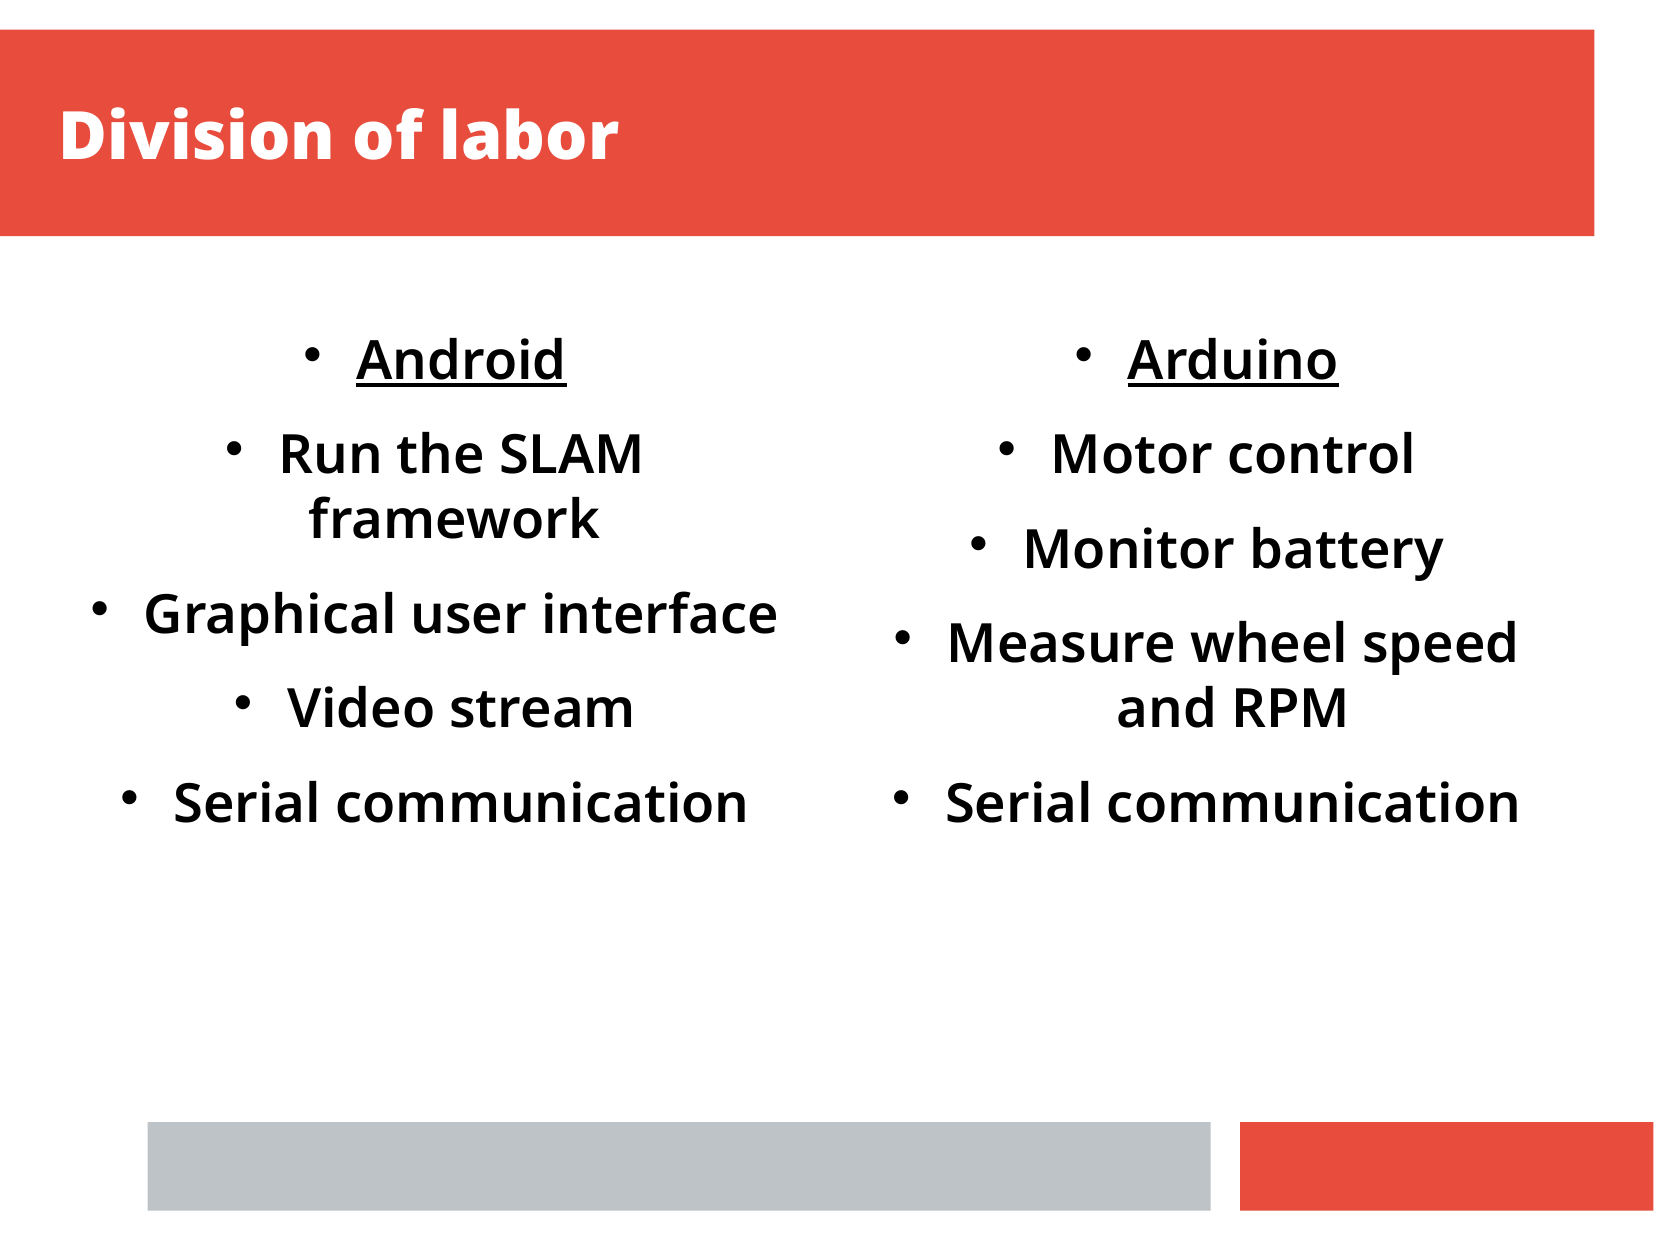

Division of labor
Android
Run the SLAM framework
Graphical user interface
Video stream
Serial communication
Arduino
Motor control
Monitor battery
Measure wheel speed and RPM
Serial communication